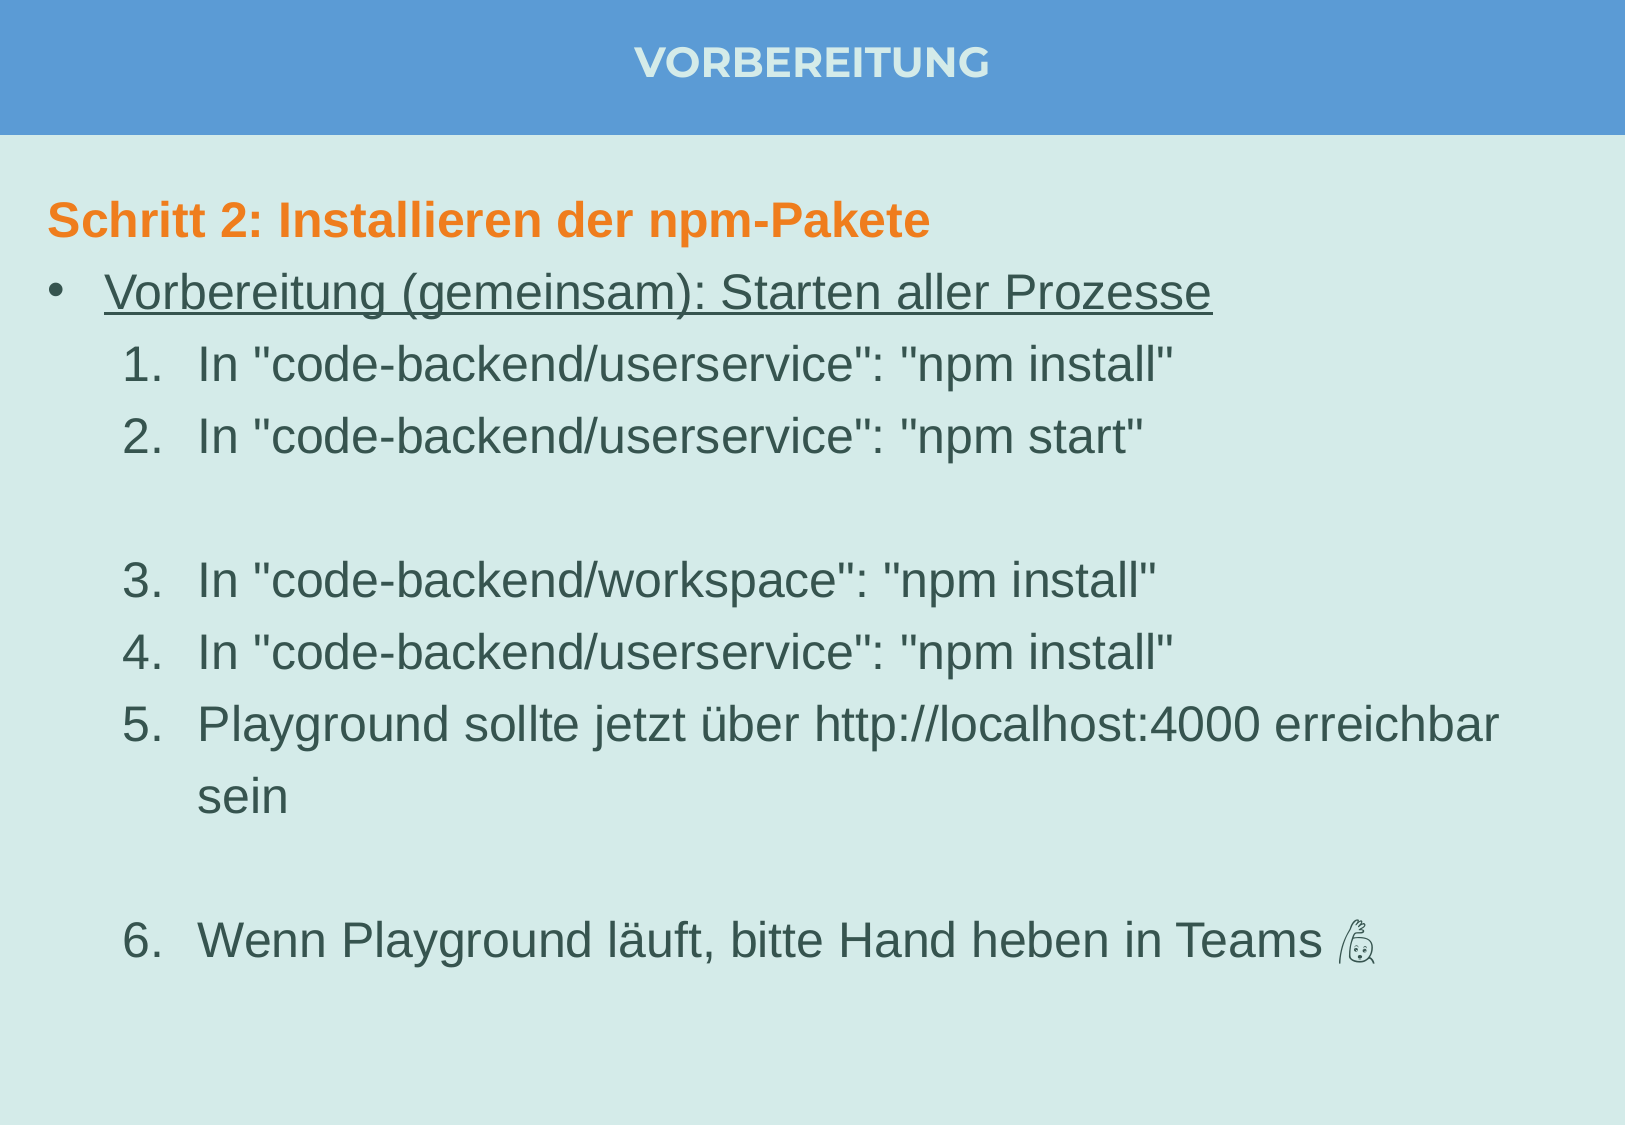

# Vorbereitung
Schritt 2: Installieren der npm-Pakete
Vorbereitung (gemeinsam): Starten aller Prozesse
In "code-backend/userservice": "npm install"
In "code-backend/userservice": "npm start"

In "code-backend/workspace": "npm install"
In "code-backend/userservice": "npm install"
Playground sollte jetzt über http://localhost:4000 erreichbar sein

Wenn Playground läuft, bitte Hand heben in Teams 🙋